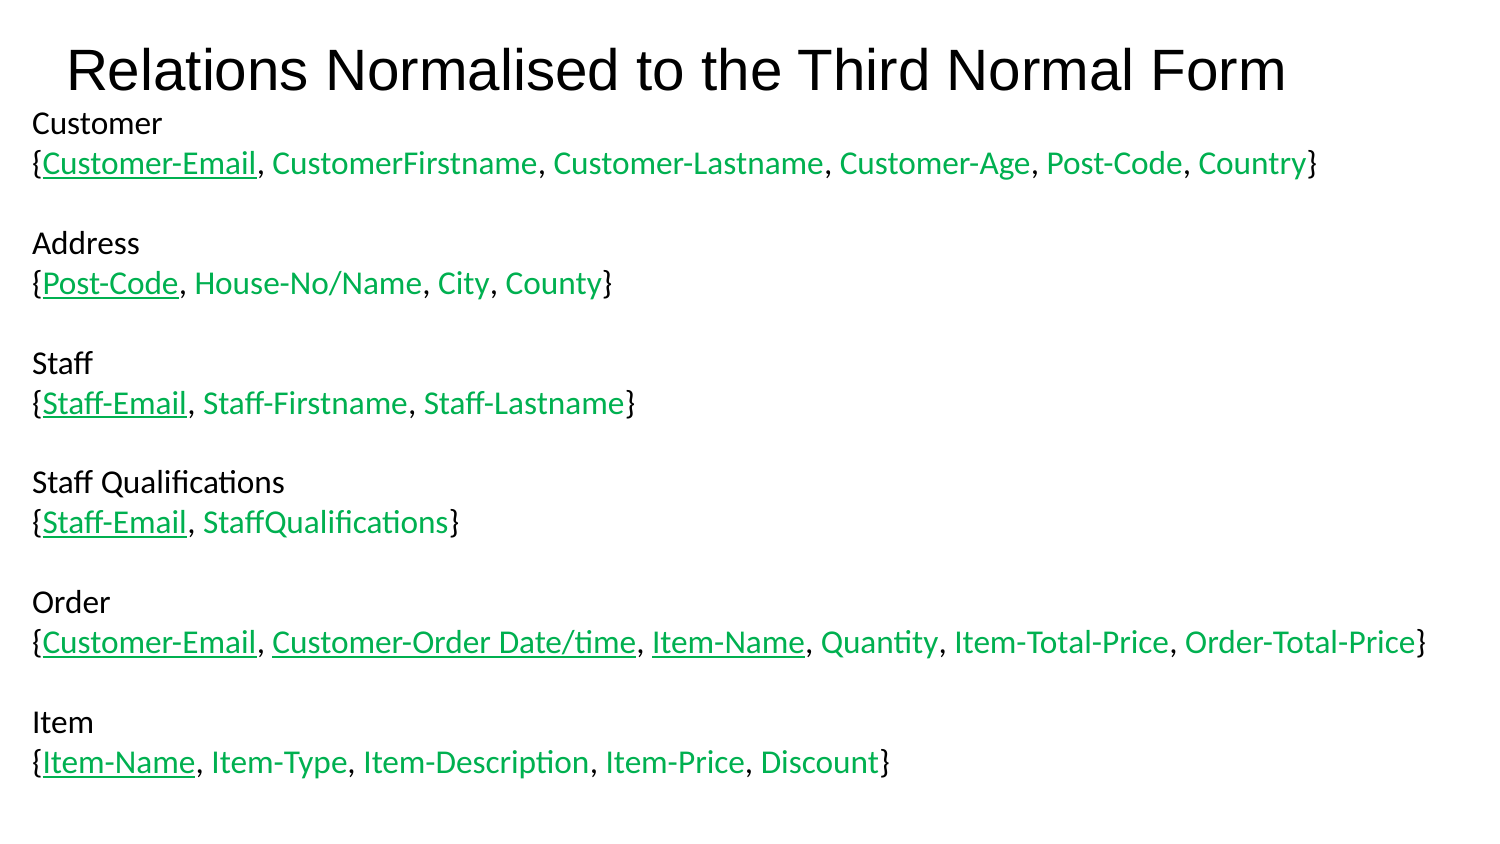

# Relations Normalised to the Third Normal Form

Customer
{Customer-Email, CustomerFirstname, Customer-Lastname, Customer-Age, Post-Code, Country}

Address
{Post-Code, House-No/Name, City, County}

Staff
{Staff-Email, Staff-Firstname, Staff-Lastname}

Staff Qualifications
{Staff-Email, StaffQualifications}

Order
{Customer-Email, Customer-Order Date/time, Item-Name, Quantity, Item-Total-Price, Order-Total-Price}

Item
{Item-Name, Item-Type, Item-Description, Item-Price, Discount}